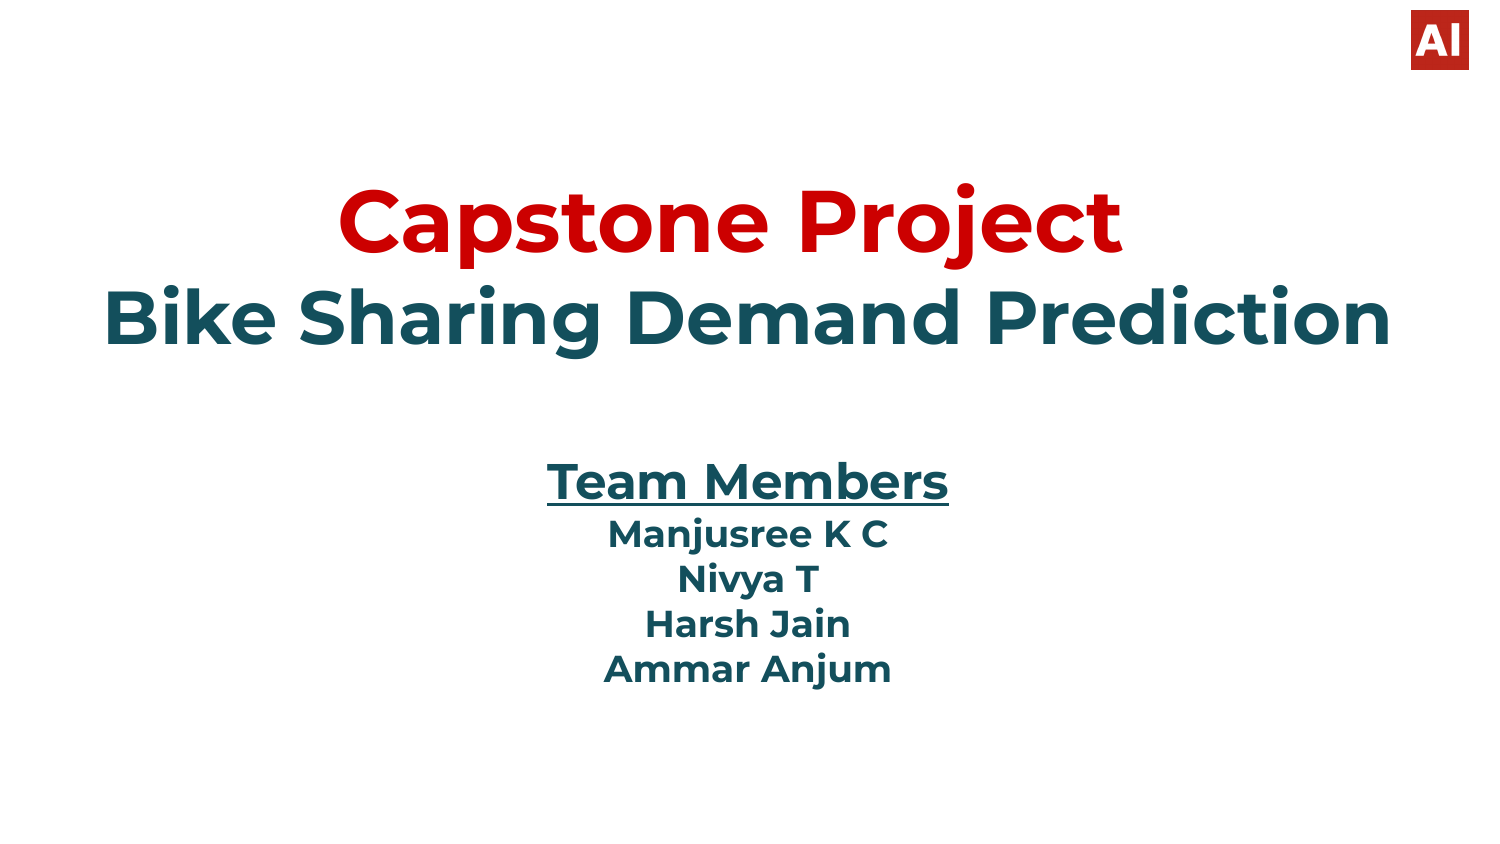

# Capstone Project
Bike Sharing Demand Prediction
Team Members
Manjusree K C
Nivya T
Harsh Jain
Ammar Anjum